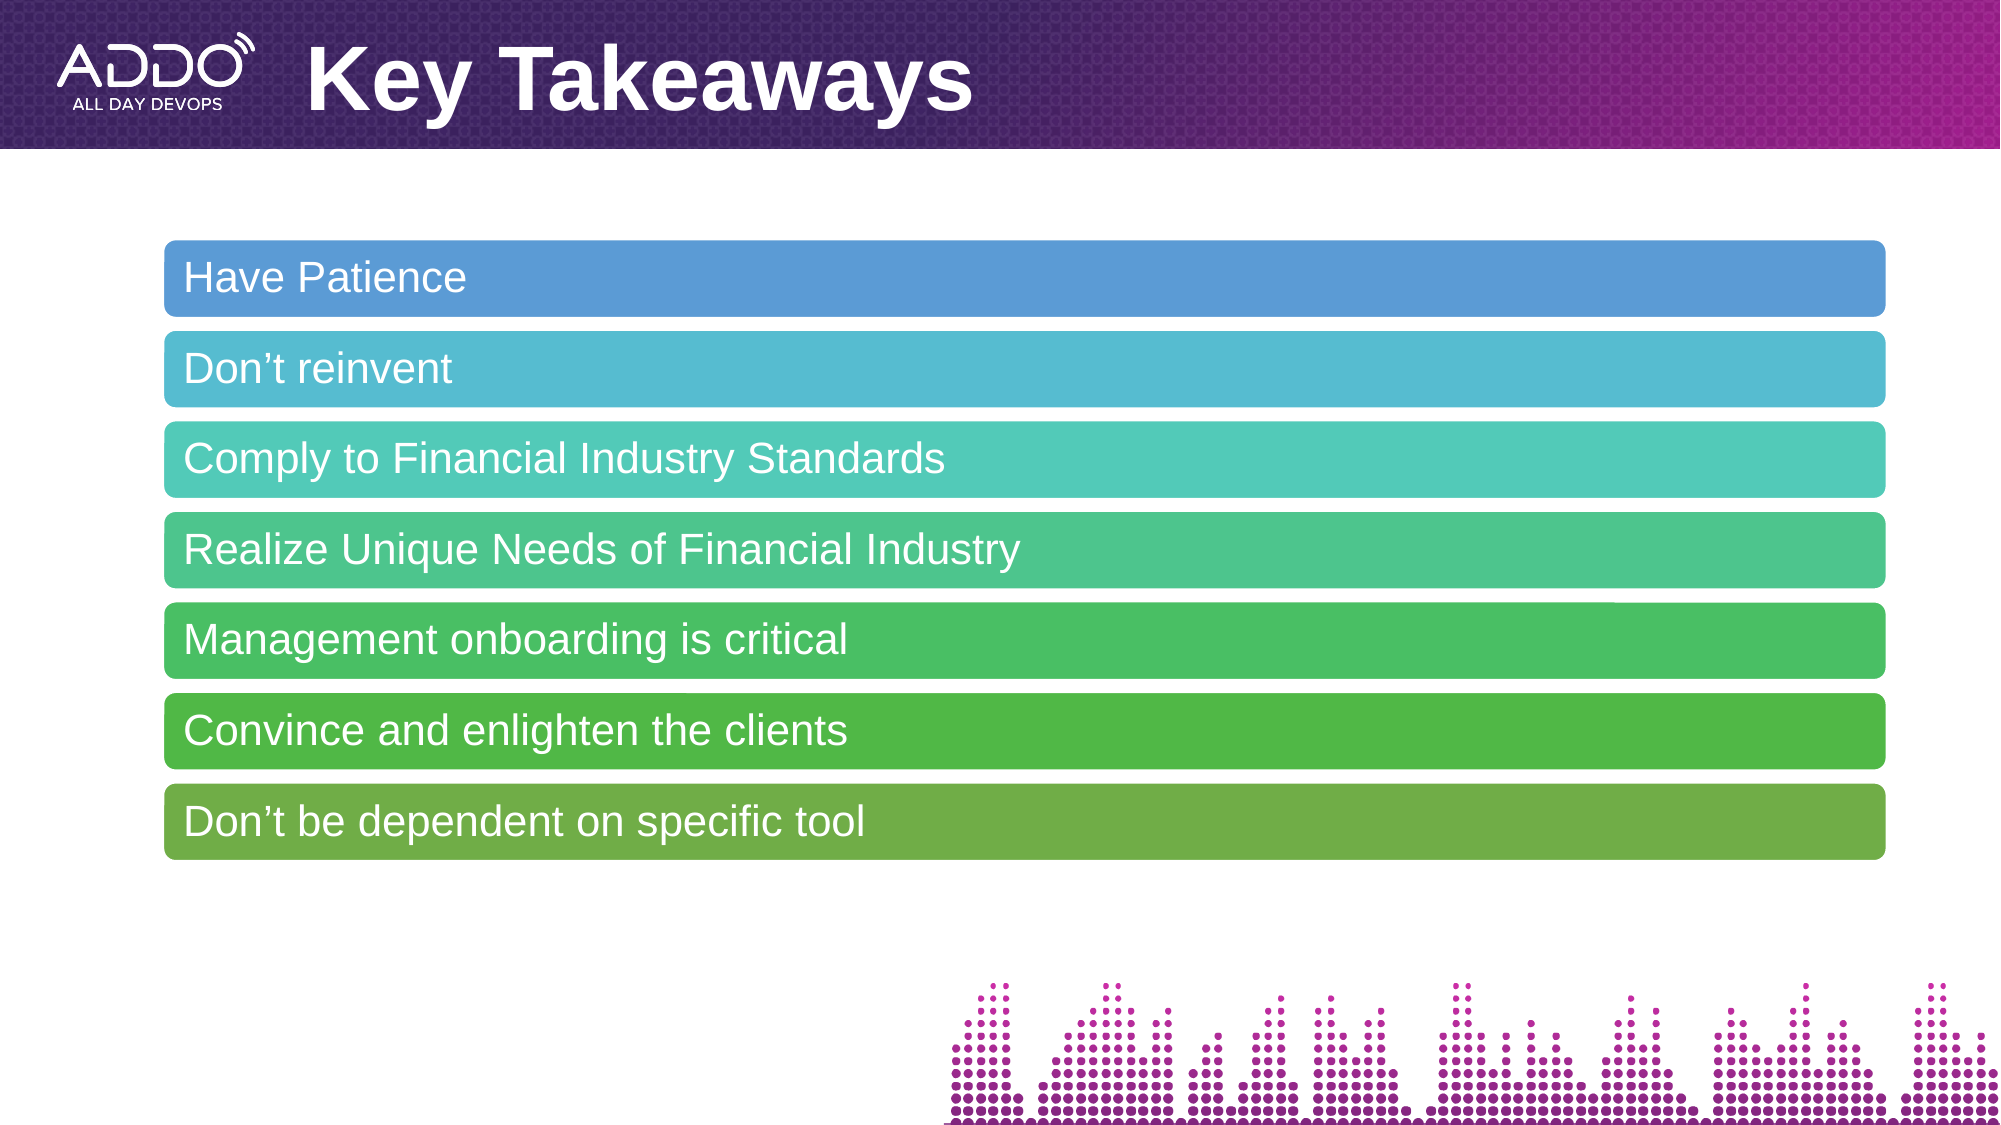

# Key Takeaways
Have Patience
Don’t reinvent
Comply to Financial Industry Standards
Realize Unique Needs of Financial Industry
Management onboarding is critical
Convince and enlighten the clients
Don’t be dependent on specific tool